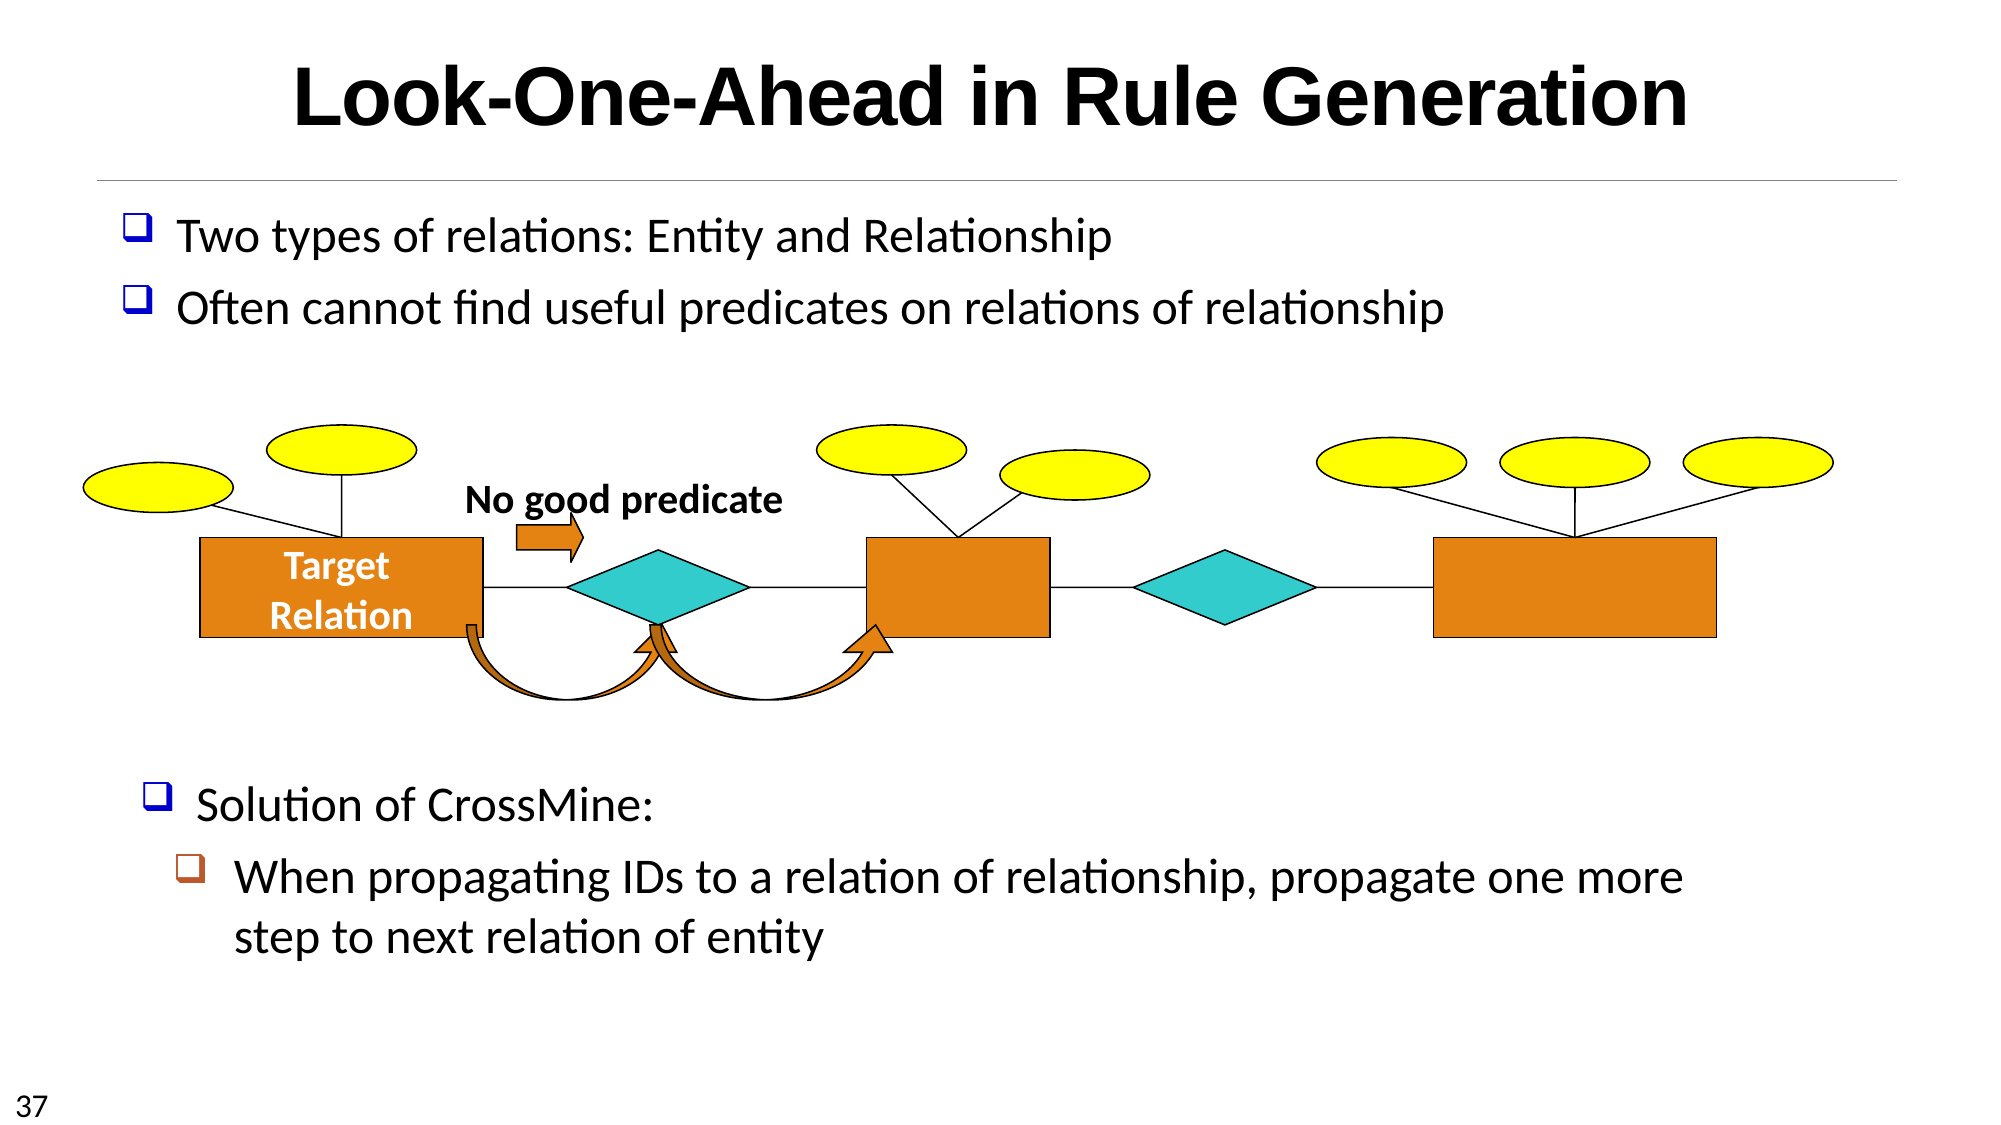

Look-One-Ahead in Rule Generation
Two types of relations: Entity and Relationship
Often cannot find useful predicates on relations of relationship

No good predicate

Target
Relation

Solution of CrossMine:
When propagating IDs to a relation of relationship, propagate one more step to next relation of entity